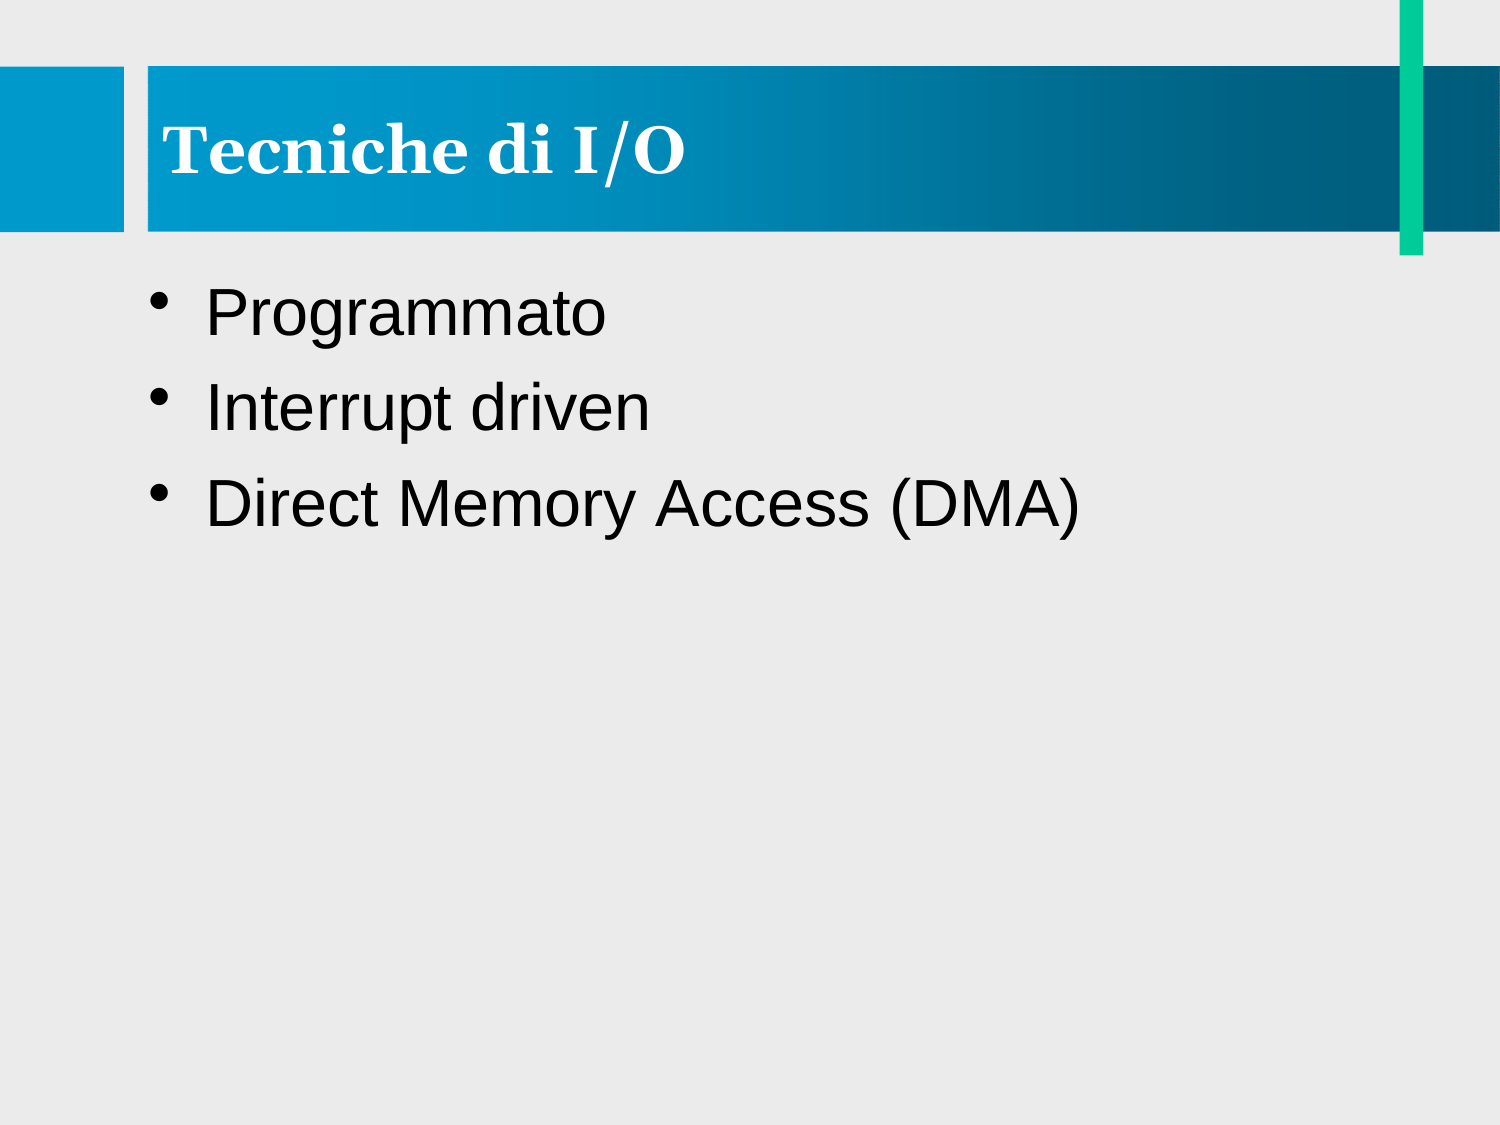

# Tecniche di I/O

Programmato
Interrupt driven
Direct Memory Access (DMA)